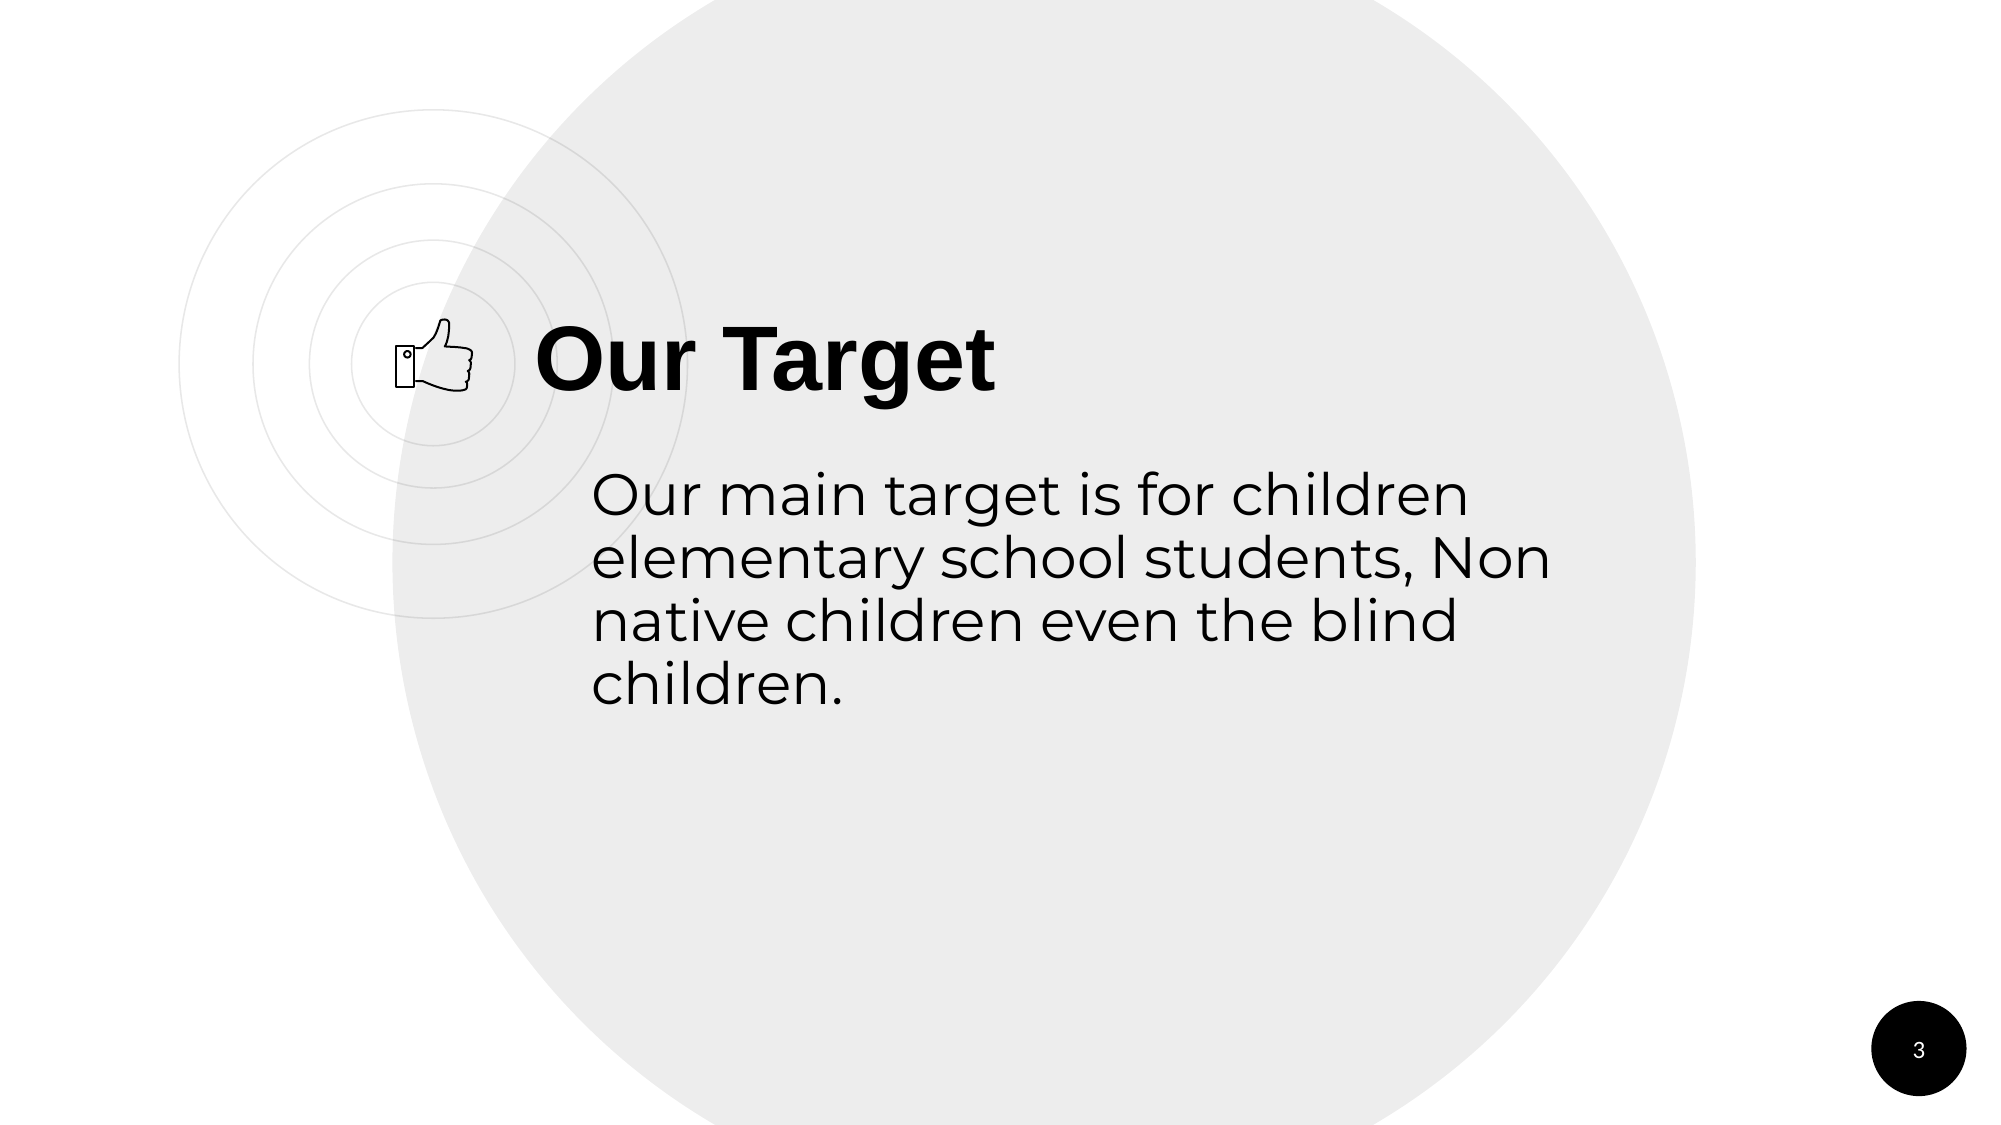

Our Target

Our main target is for children elementary school students, Non native children even the blind children.
3